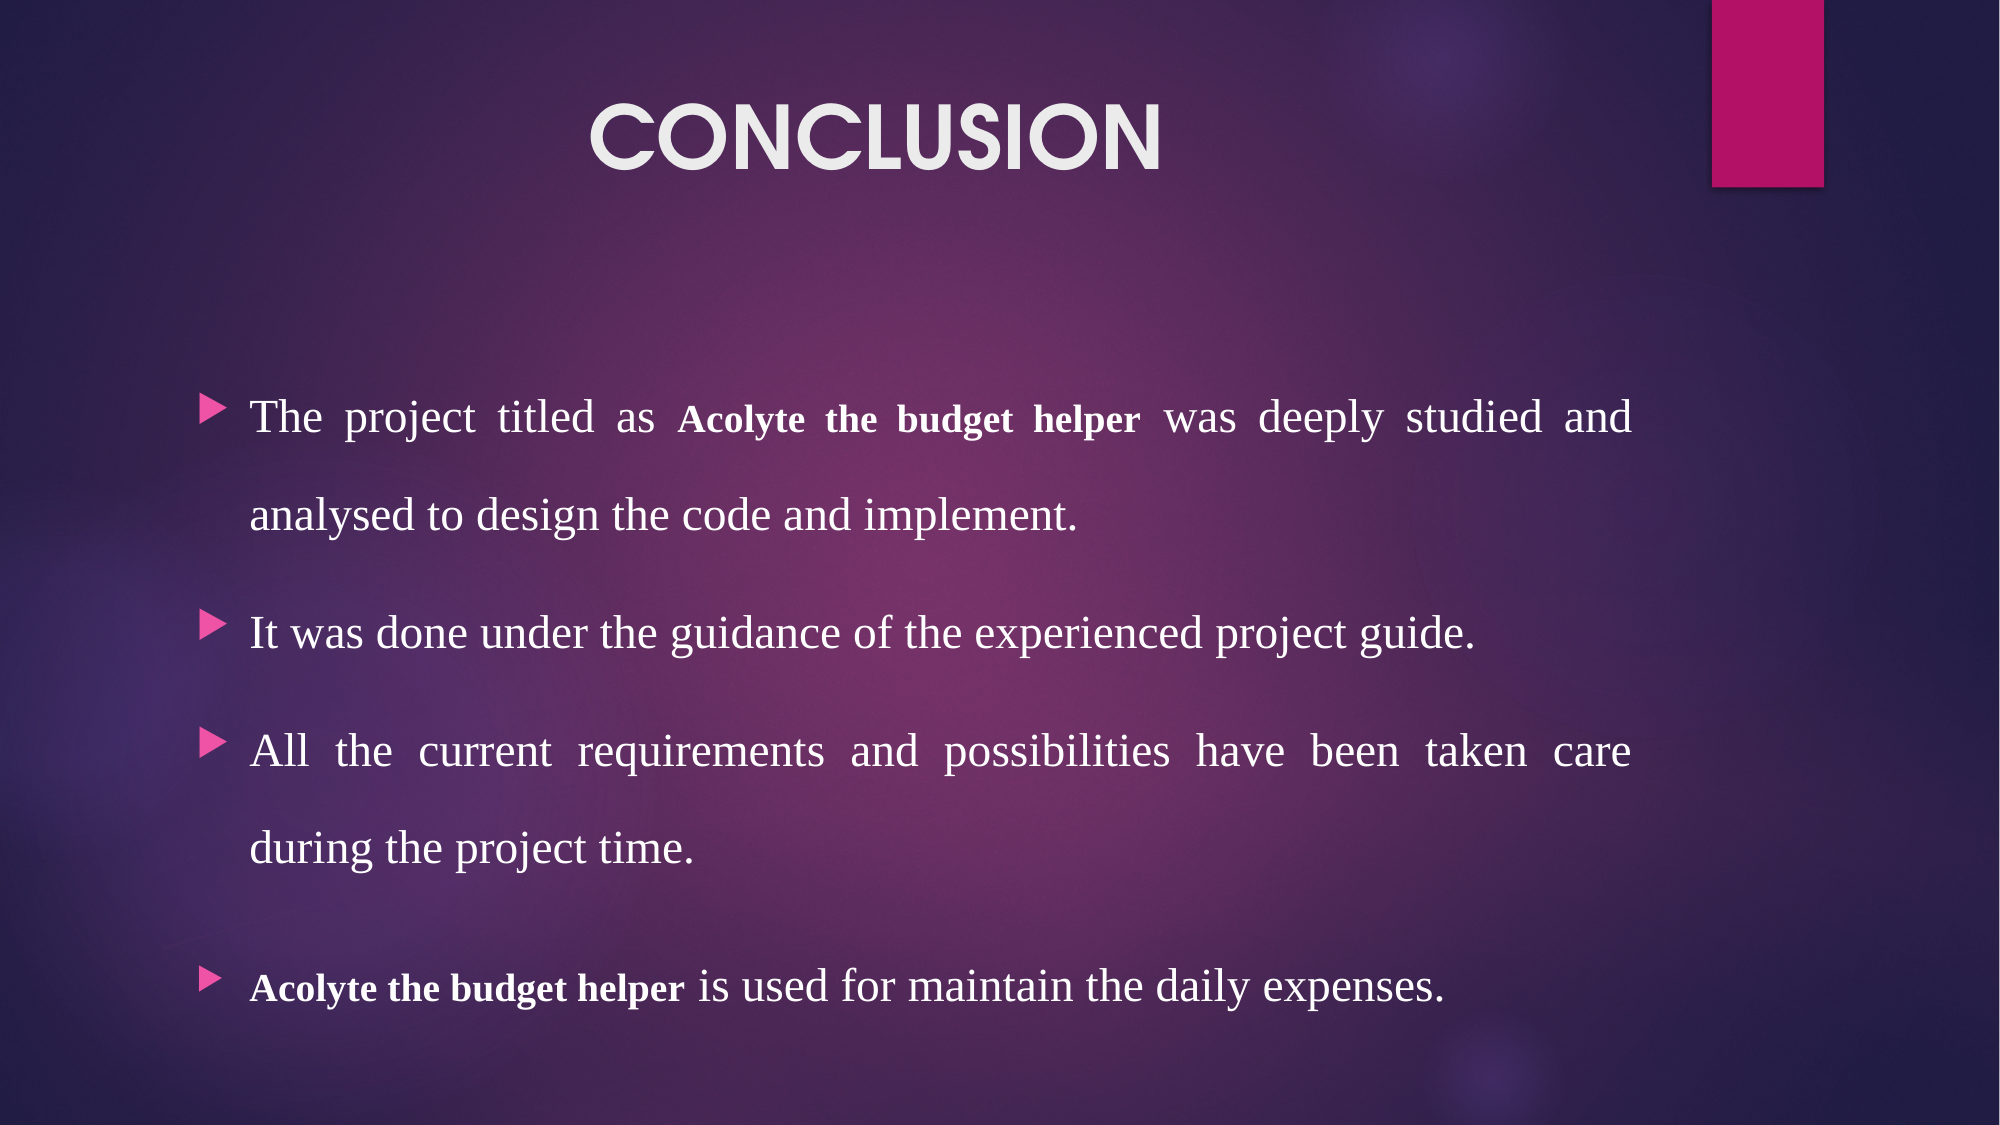

# CONCLUSION
The project titled as Acolyte the budget helper was deeply studied and analysed to design the code and implement.
It was done under the guidance of the experienced project guide.
All the current requirements and possibilities have been taken care during the project time.

Acolyte the budget helper is used for maintain the daily expenses.